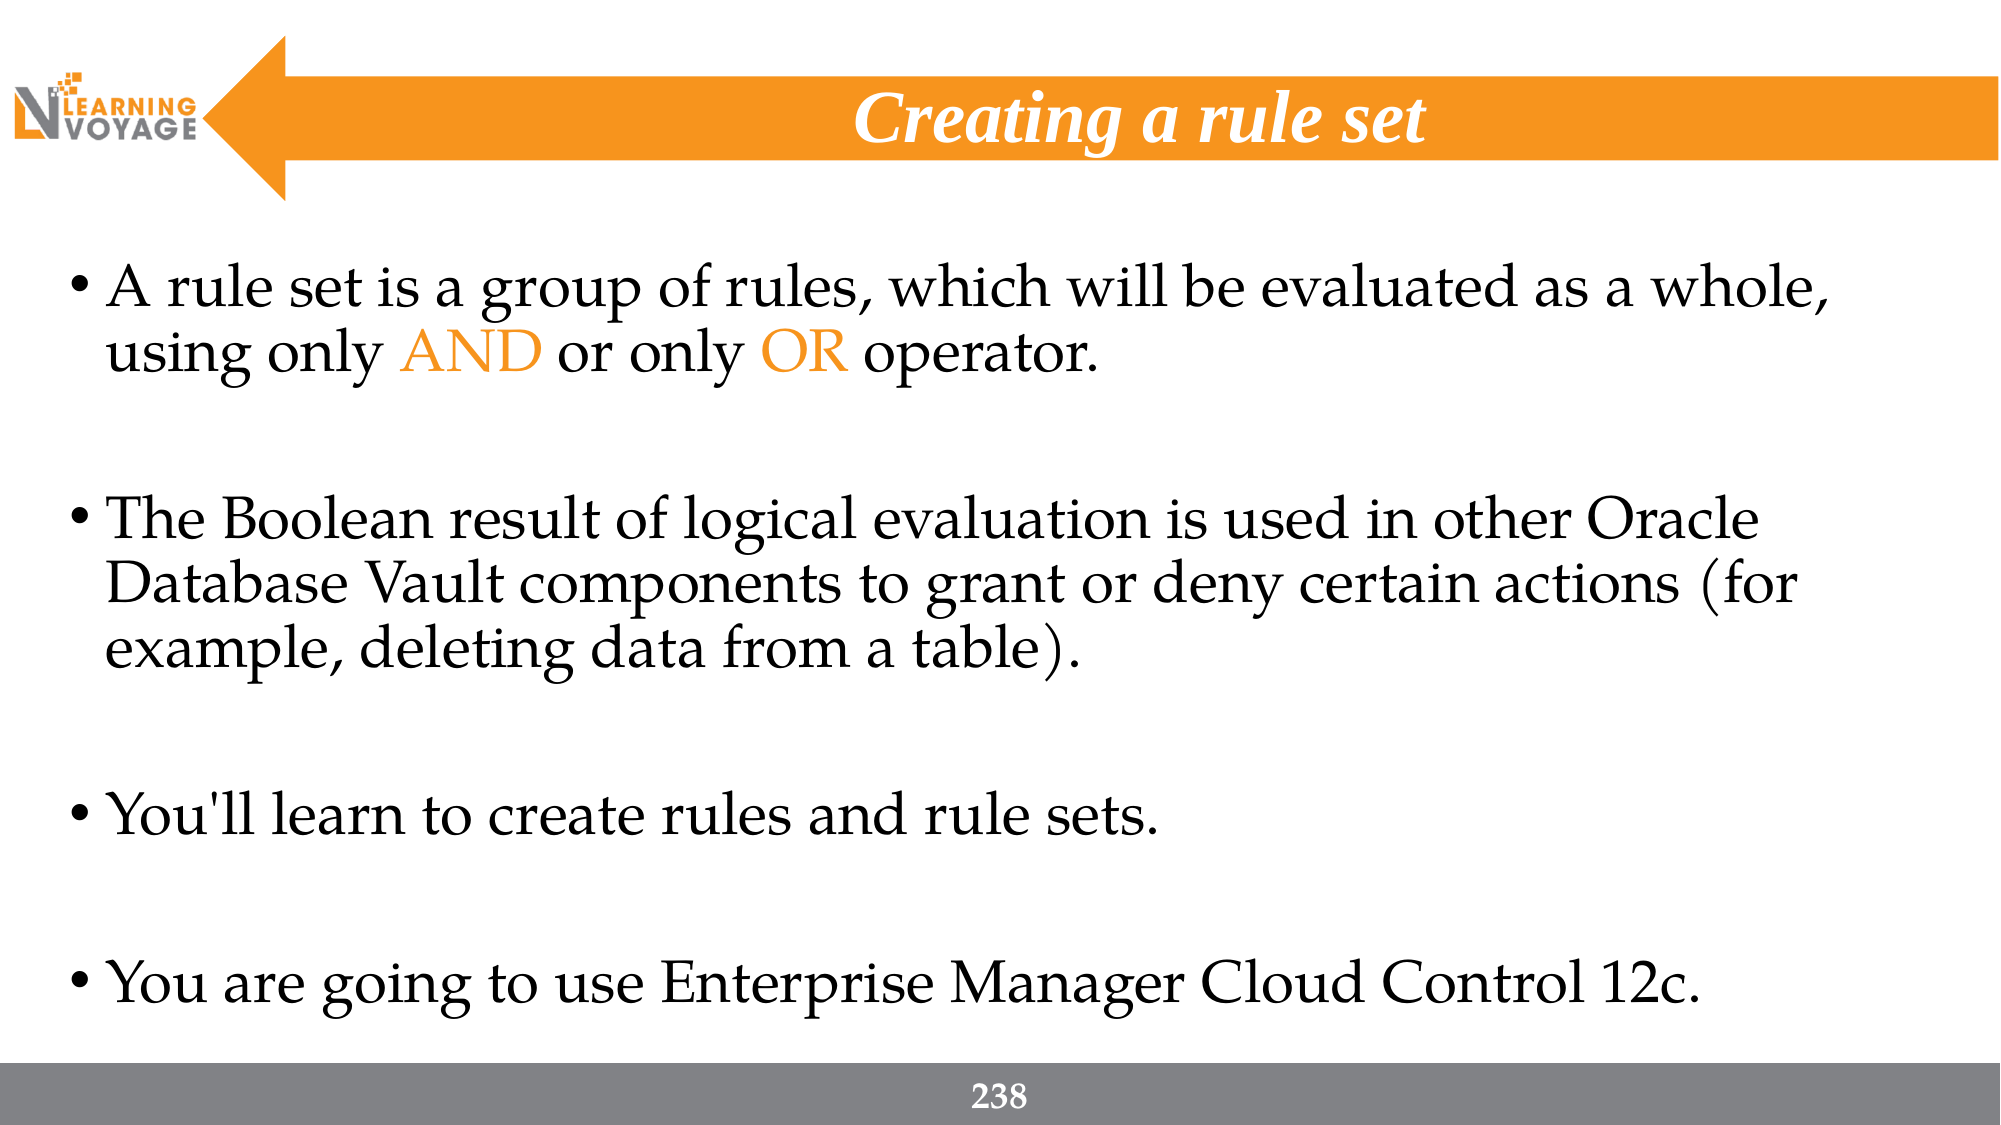

# Creating a rule set
A rule set is a group of rules, which will be evaluated as a whole, using only AND or only OR operator.

The Boolean result of logical evaluation is used in other Oracle Database Vault components to grant or deny certain actions (for example, deleting data from a table).

You'll learn to create rules and rule sets.

You are going to use Enterprise Manager Cloud Control 12c.
238